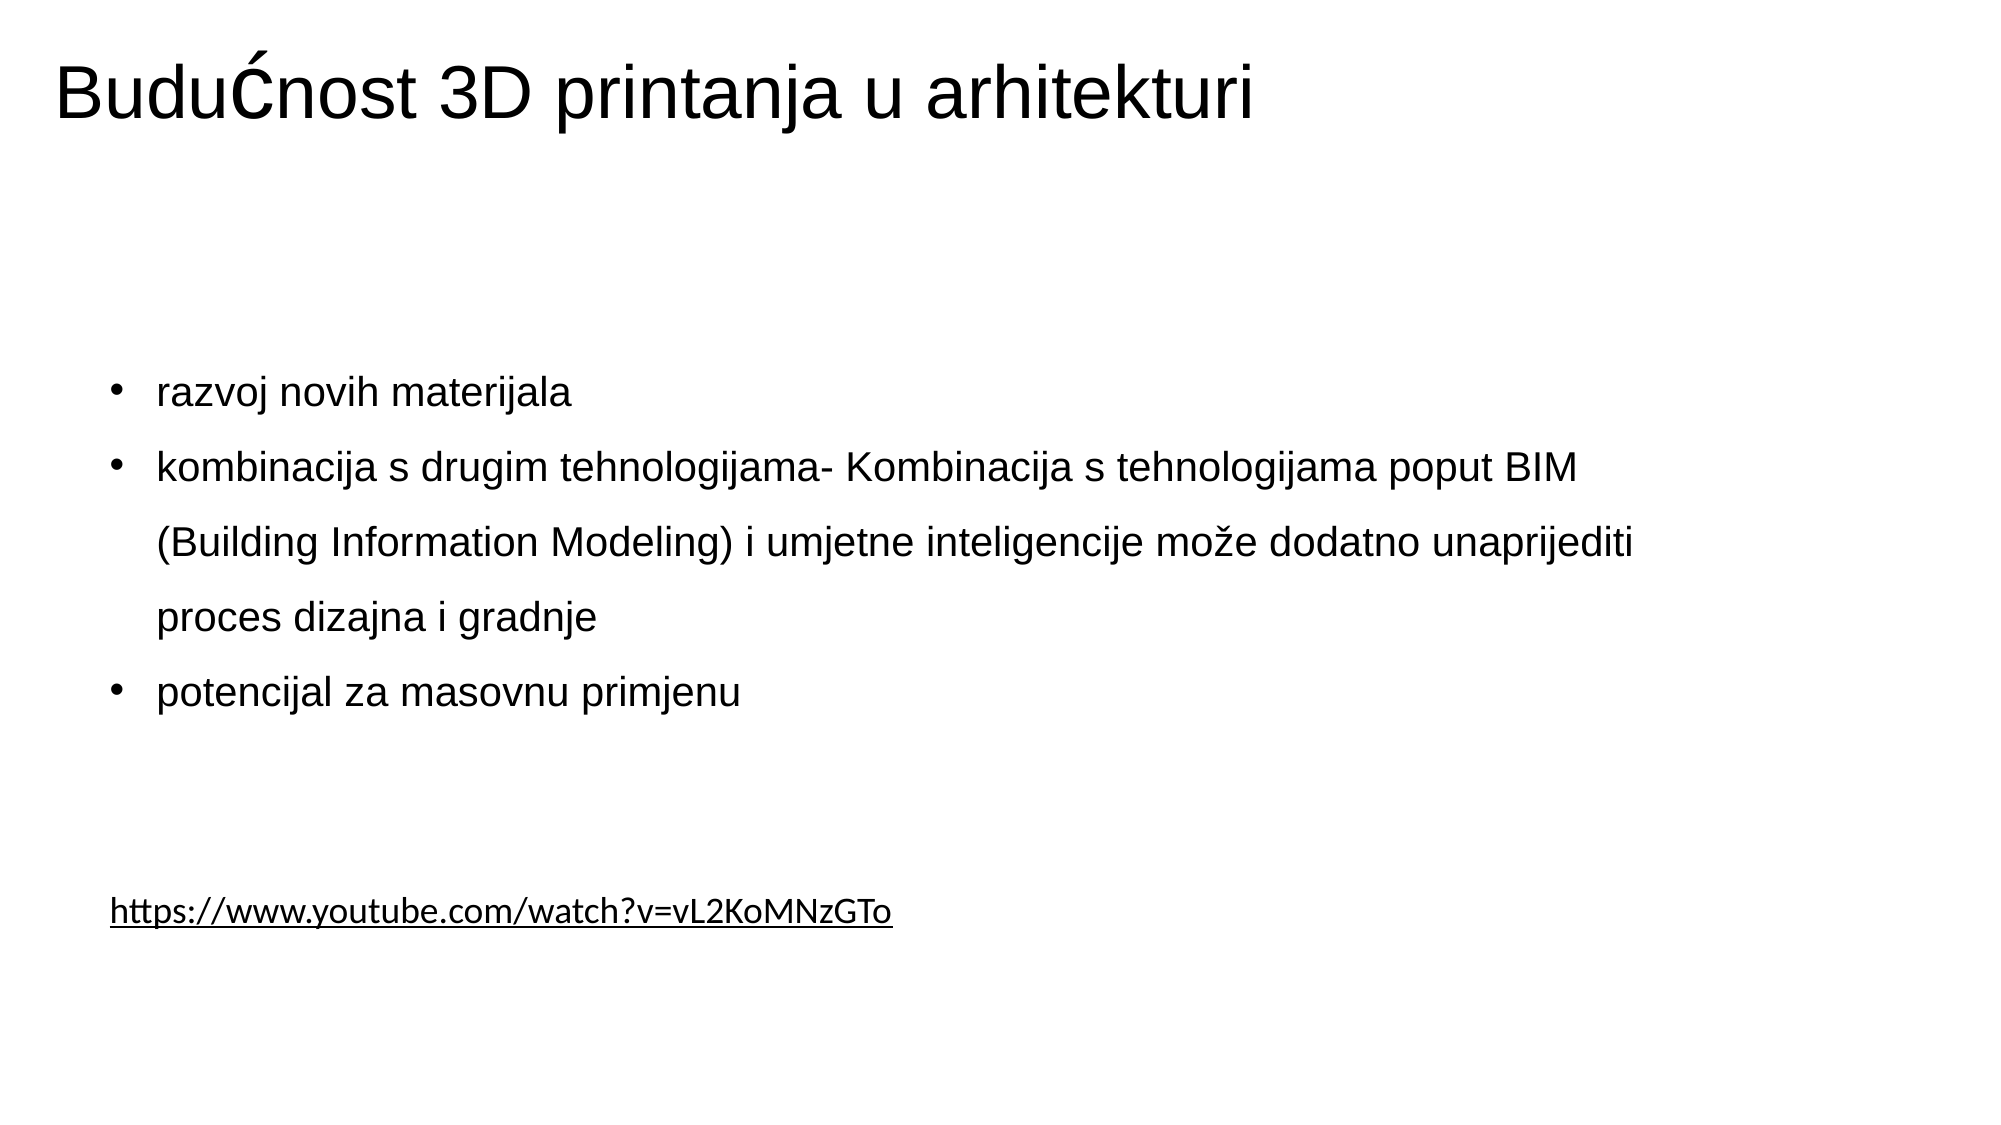

Budućnost 3D printanja u arhitekturi
razvoj novih materijala
kombinacija s drugim tehnologijama- Kombinacija s tehnologijama poput BIM (Building Information Modeling) i umjetne inteligencije može dodatno unaprijediti proces dizajna i gradnje
potencijal za masovnu primjenu
https://www.youtube.com/watch?v=vL2KoMNzGTo